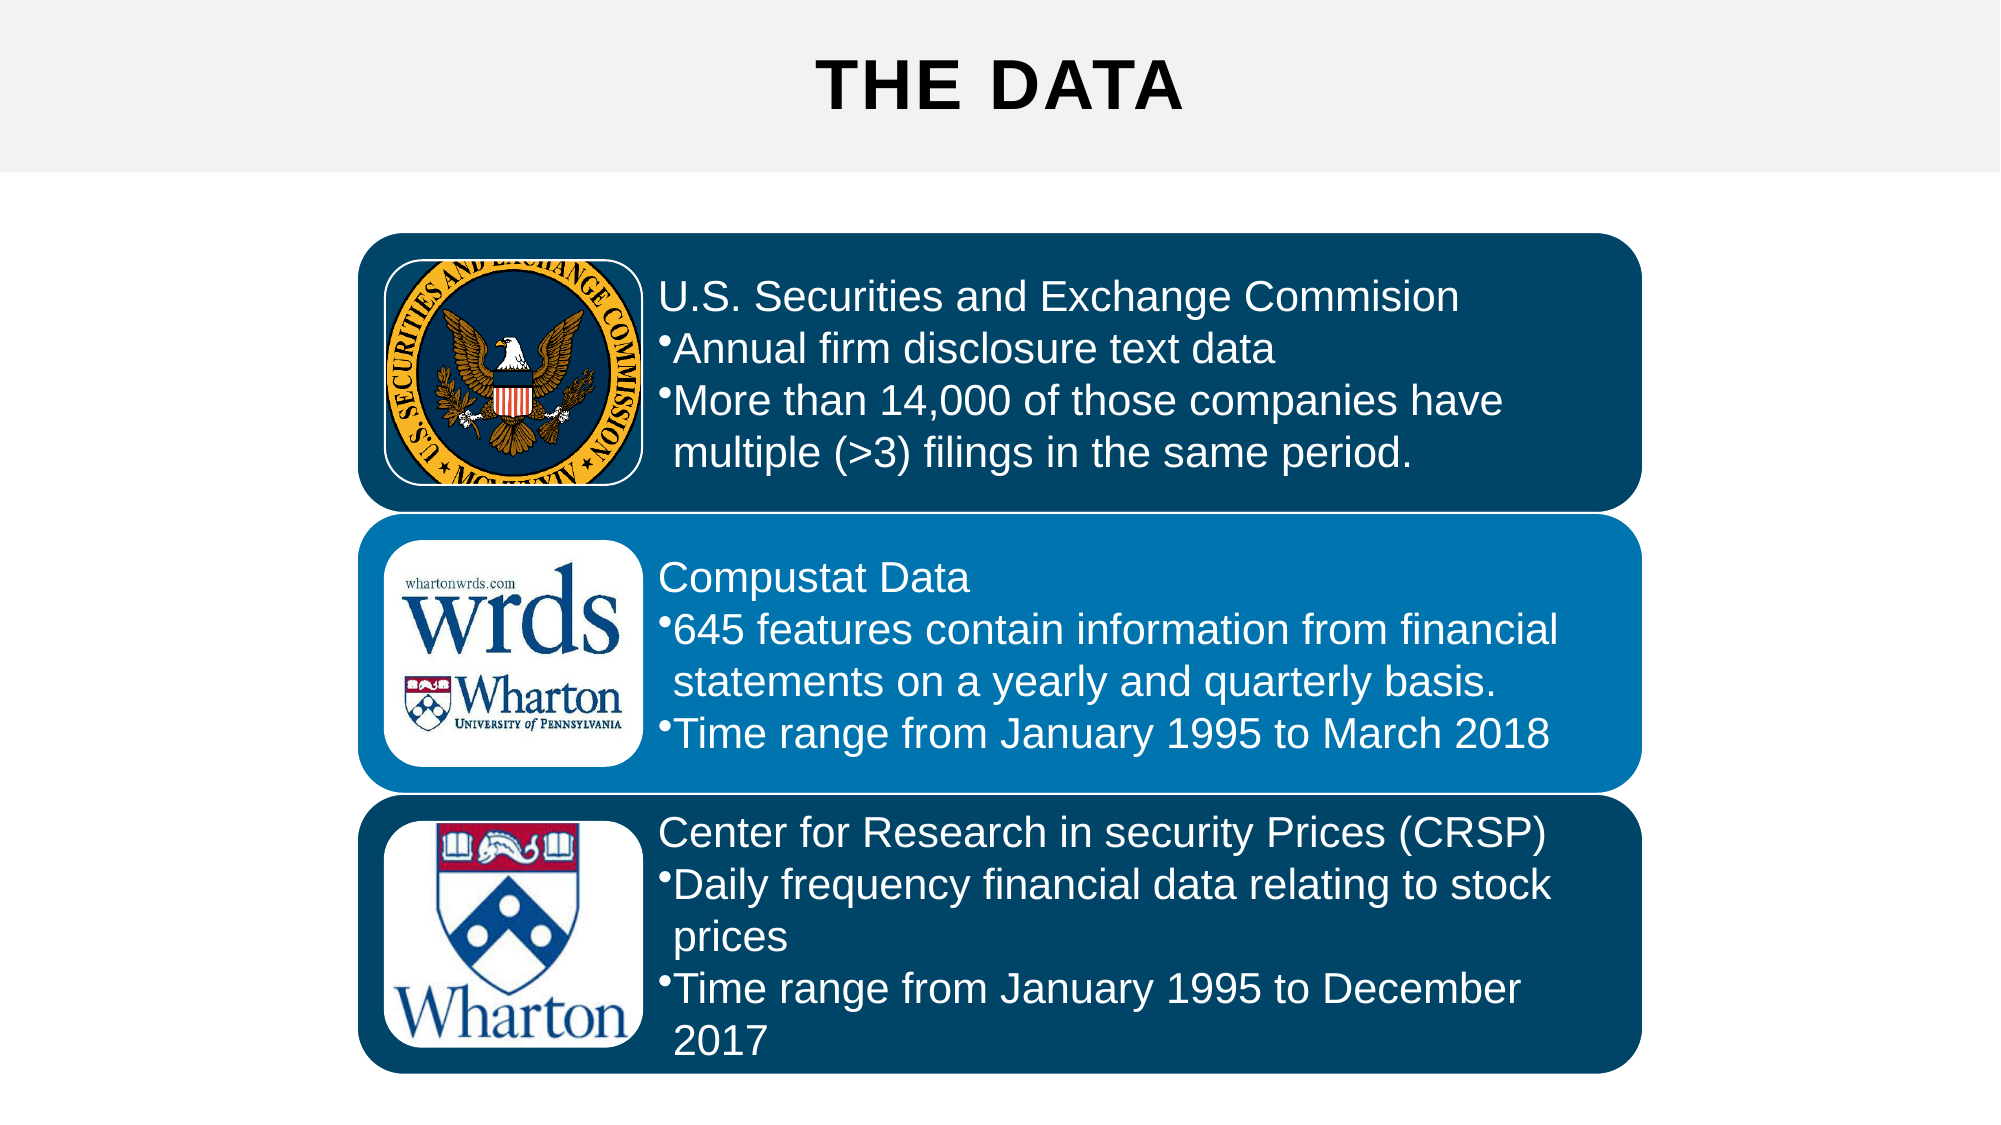

# THE DATA
U.S. Securities and Exchange Commision
Annual firm disclosure text data
645 features contain information from financial statements on a yearly and quarterly basis.
Center for Research in security Prices (CRSP)
Daily frequency financial data relating to stock prices
Compustat Data
Time range from January 1995 to March 2018
Time range from January 1995 to December 2017
More than 14,000 of those companies have multiple (>3) filings in the same period.